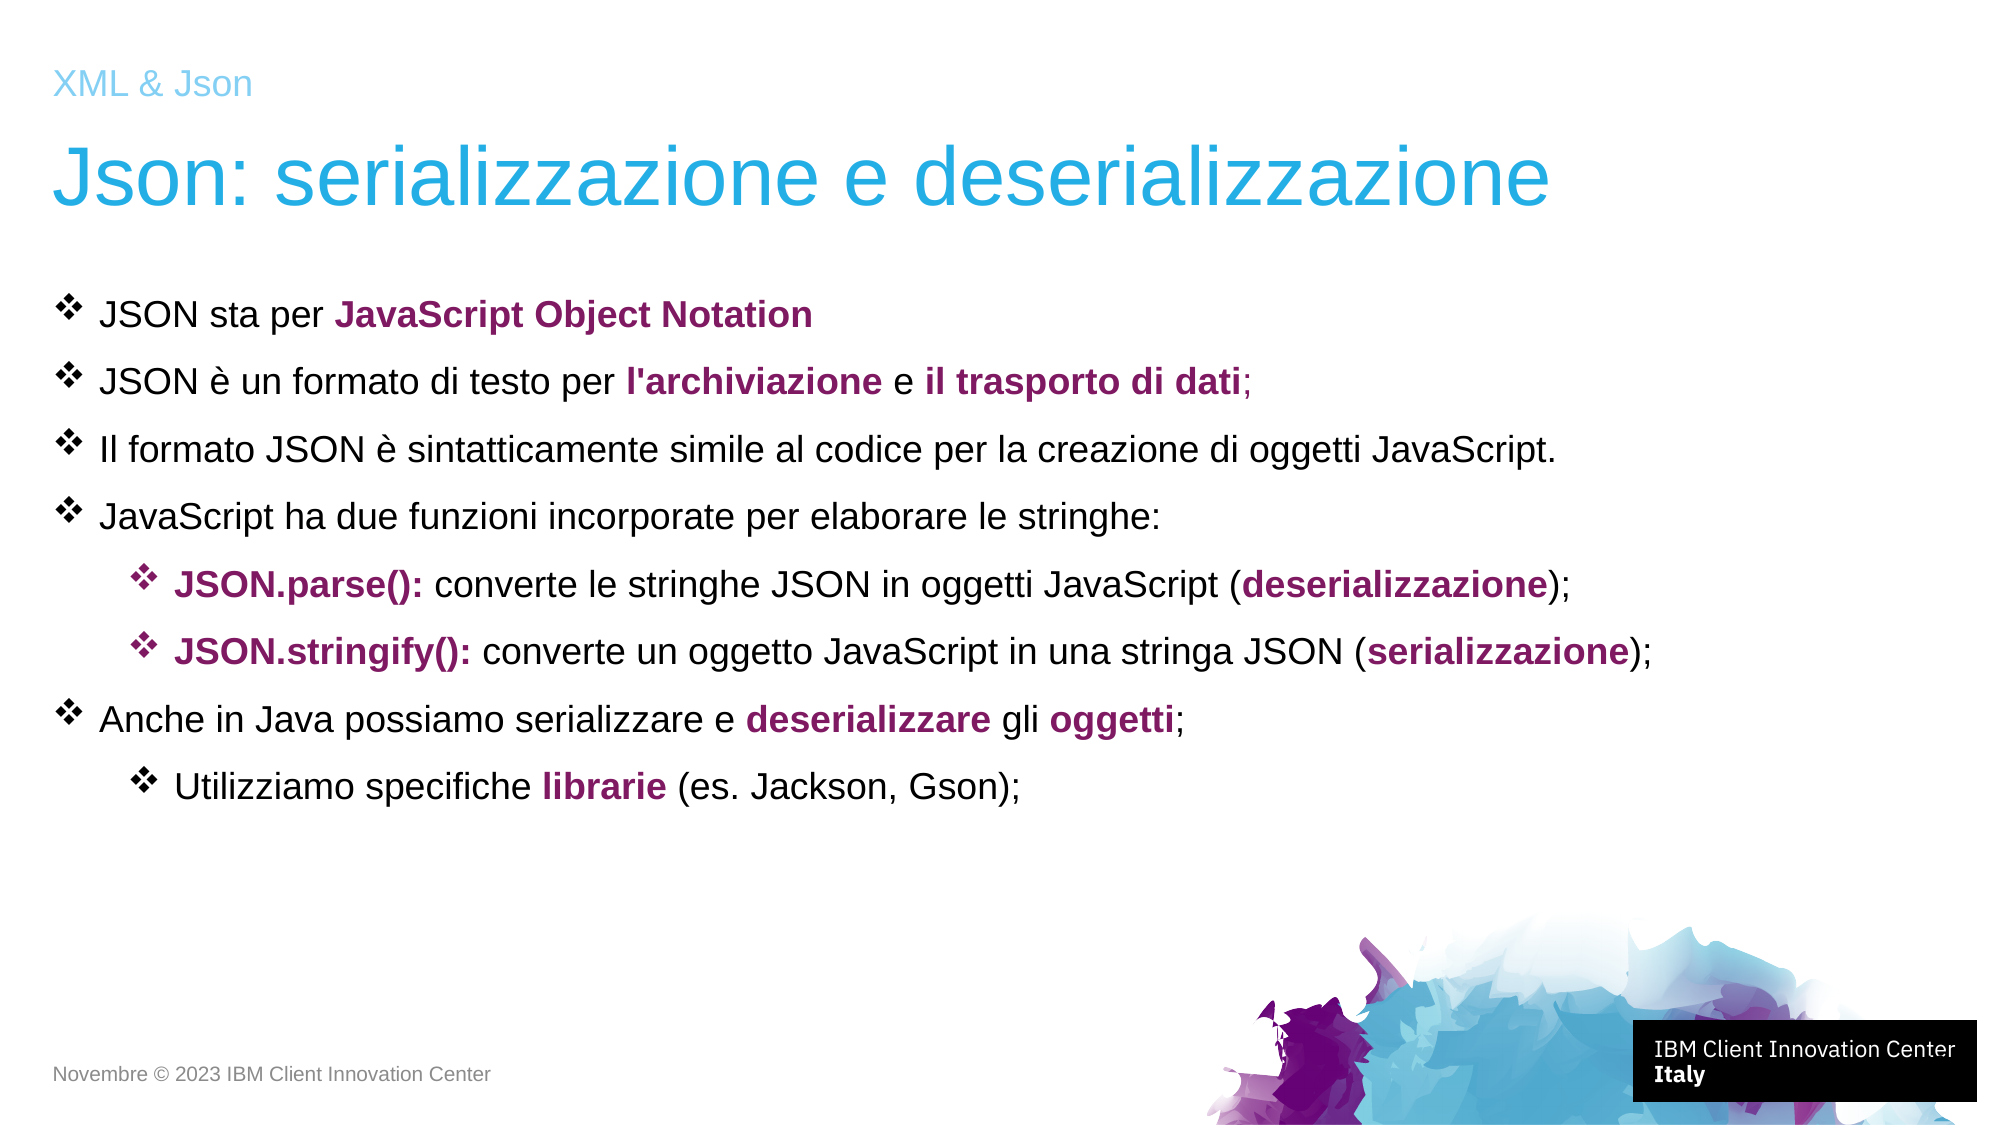

XML & Json
# Json: serializzazione e deserializzazione
JSON sta per JavaScript Object Notation
JSON è un formato di testo per l'archiviazione e il trasporto di dati;
Il formato JSON è sintatticamente simile al codice per la creazione di oggetti JavaScript.
JavaScript ha due funzioni incorporate per elaborare le stringhe:
JSON.parse(): converte le stringhe JSON in oggetti JavaScript (deserializzazione);
JSON.stringify(): converte un oggetto JavaScript in una stringa JSON (serializzazione);
Anche in Java possiamo serializzare e deserializzare gli oggetti;
Utilizziamo specifiche librarie (es. Jackson, Gson);

10
Novembre © 2023 IBM Client Innovation Center